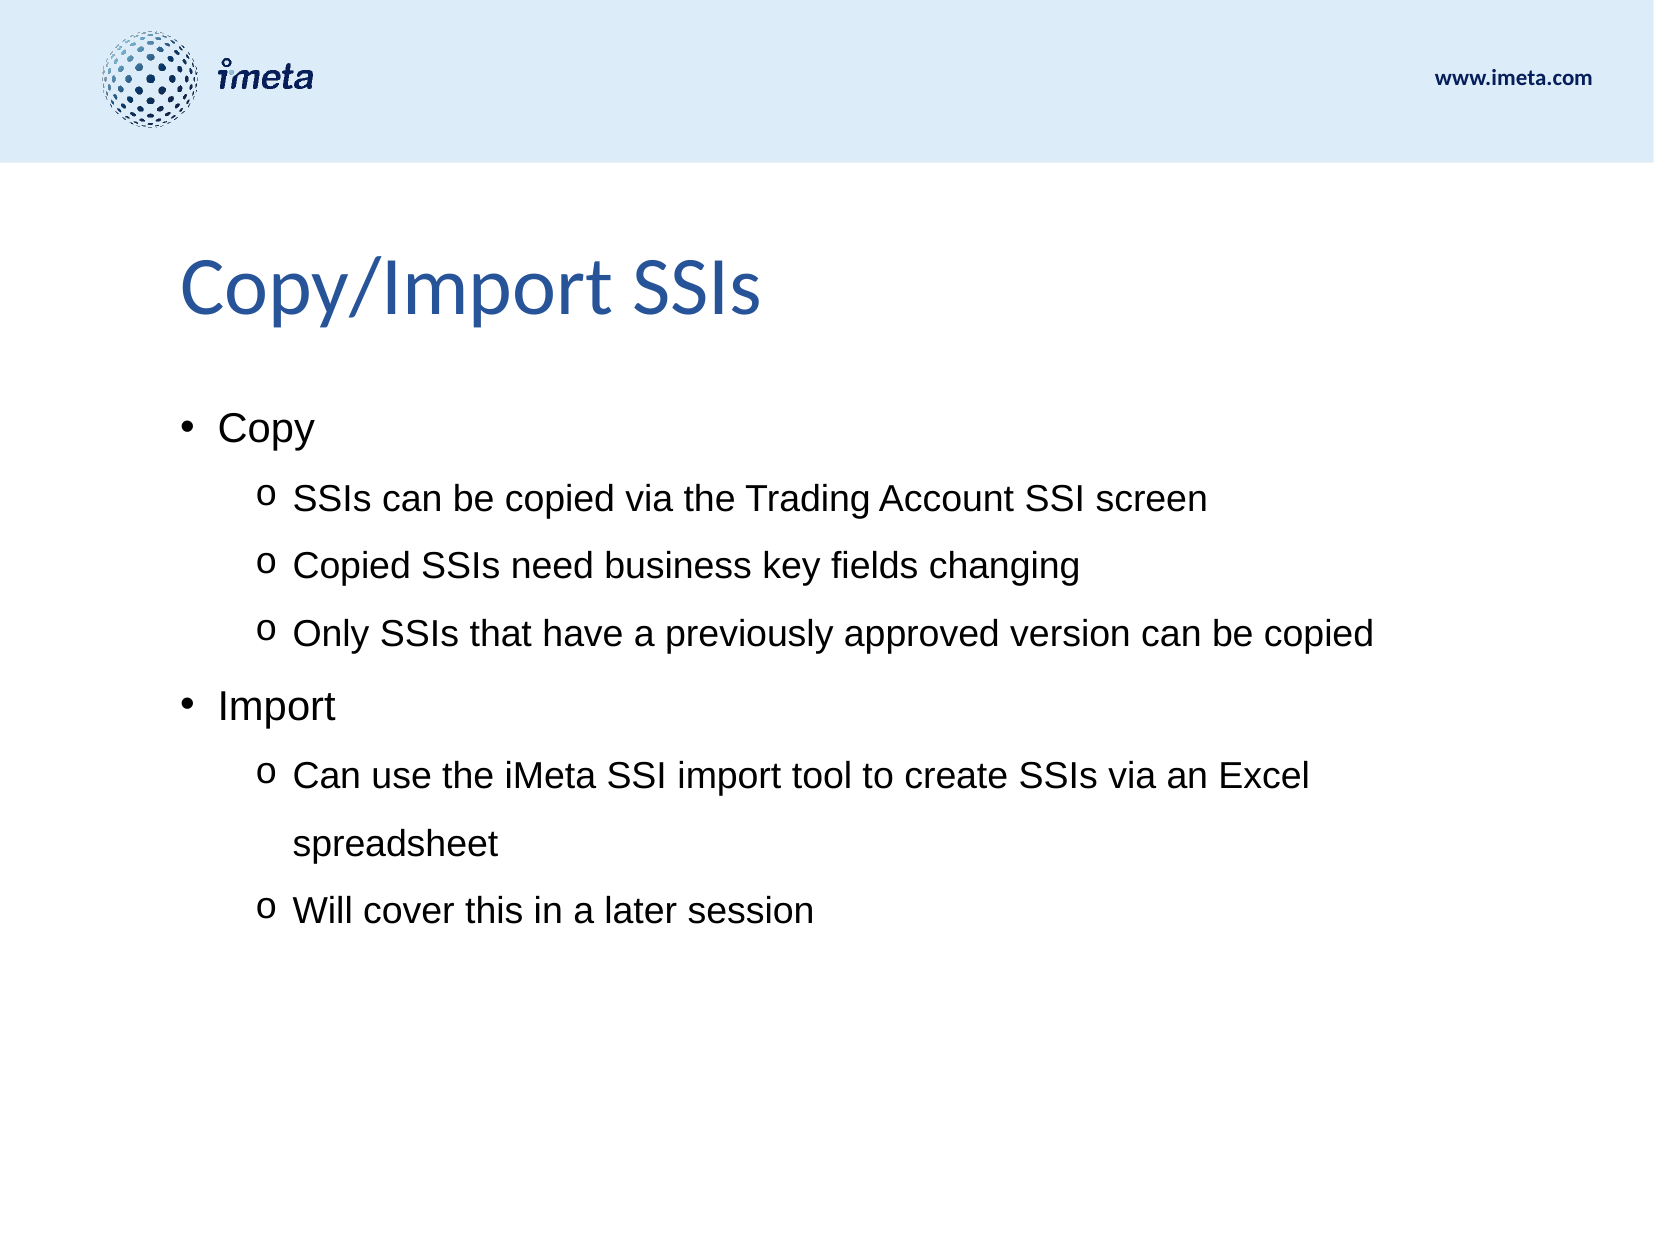

# Copy/Import SSIs

Copy
SSIs can be copied via the Trading Account SSI screen
Copied SSIs need business key fields changing
Only SSIs that have a previously approved version can be copied
Import
Can use the iMeta SSI import tool to create SSIs via an Excel spreadsheet
Will cover this in a later session